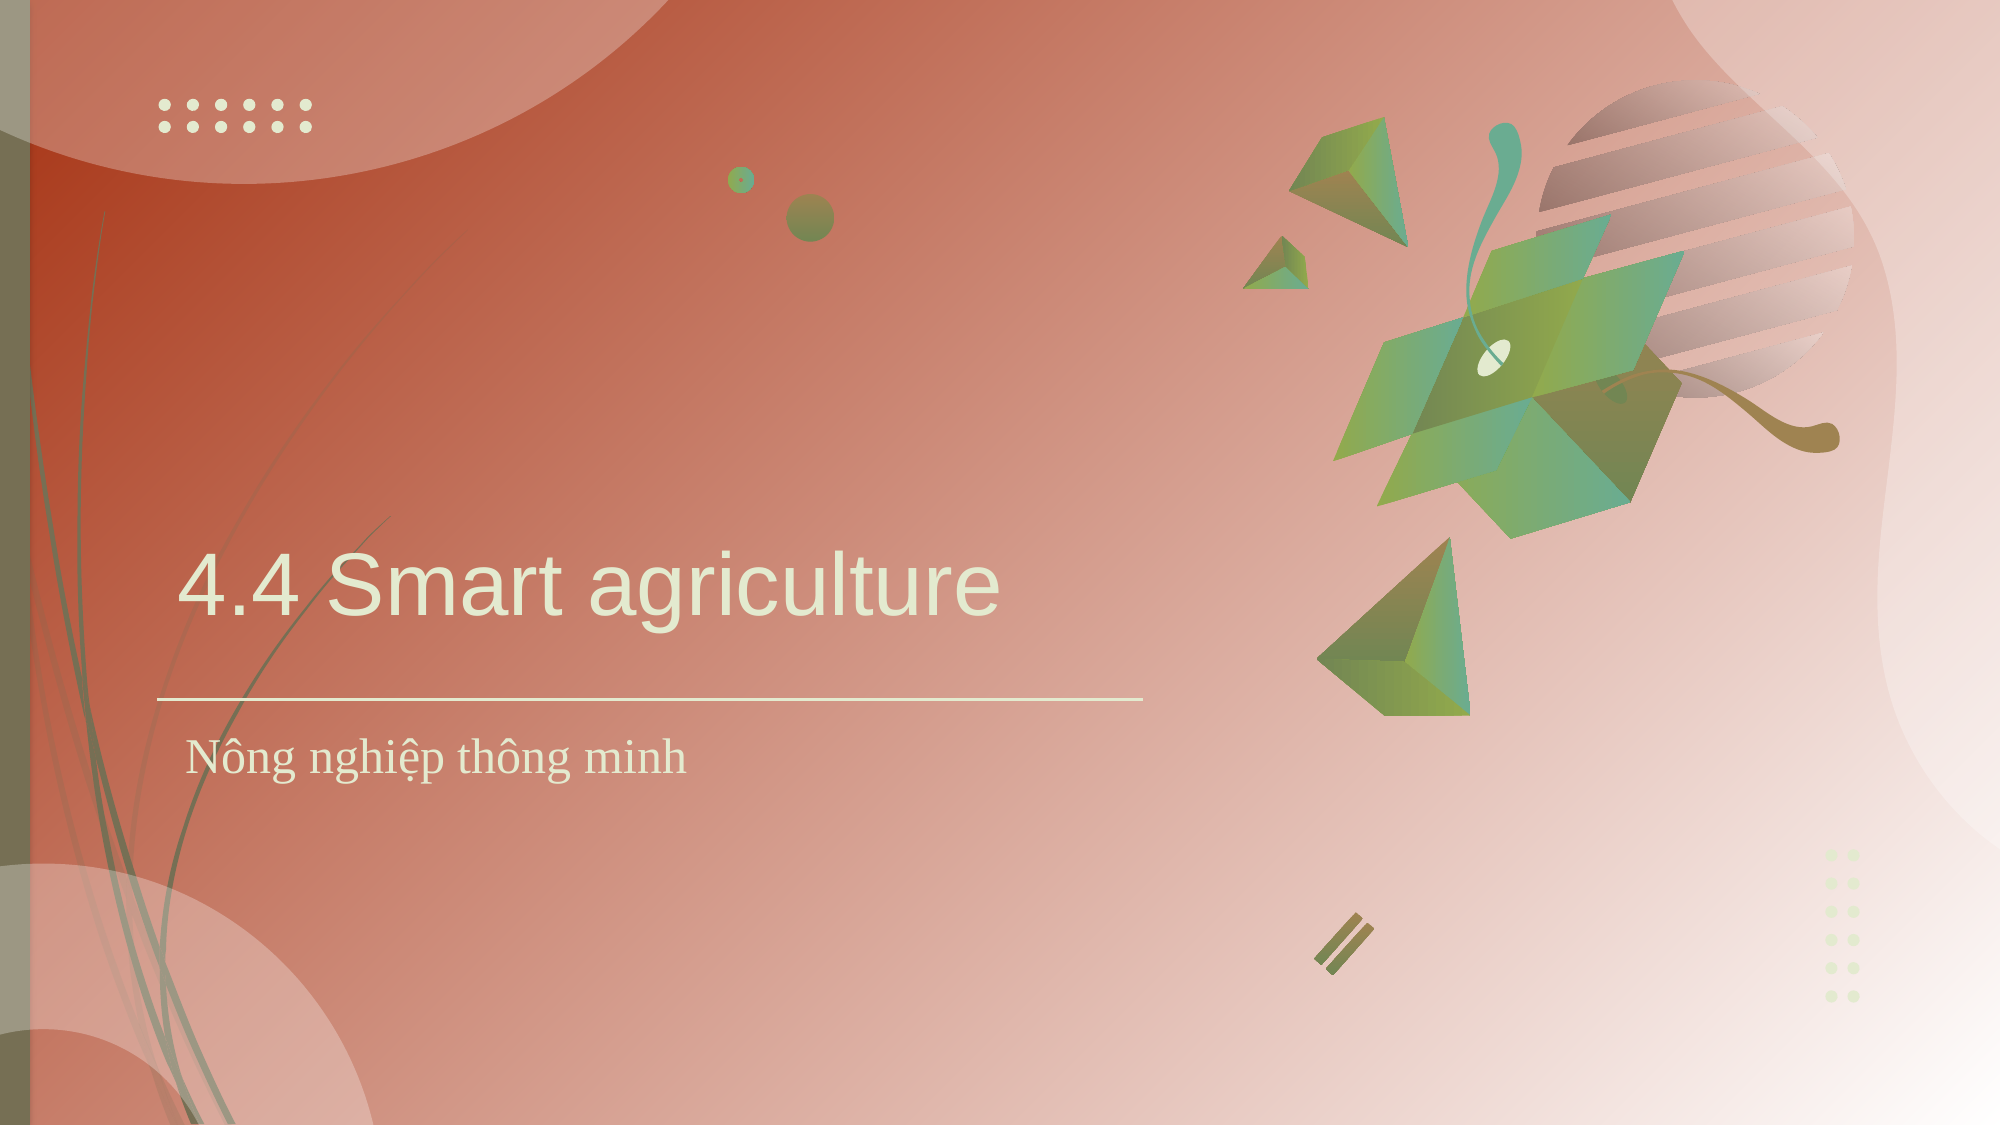

# 4.4 Smart agriculture
Nông nghiệp thông minh